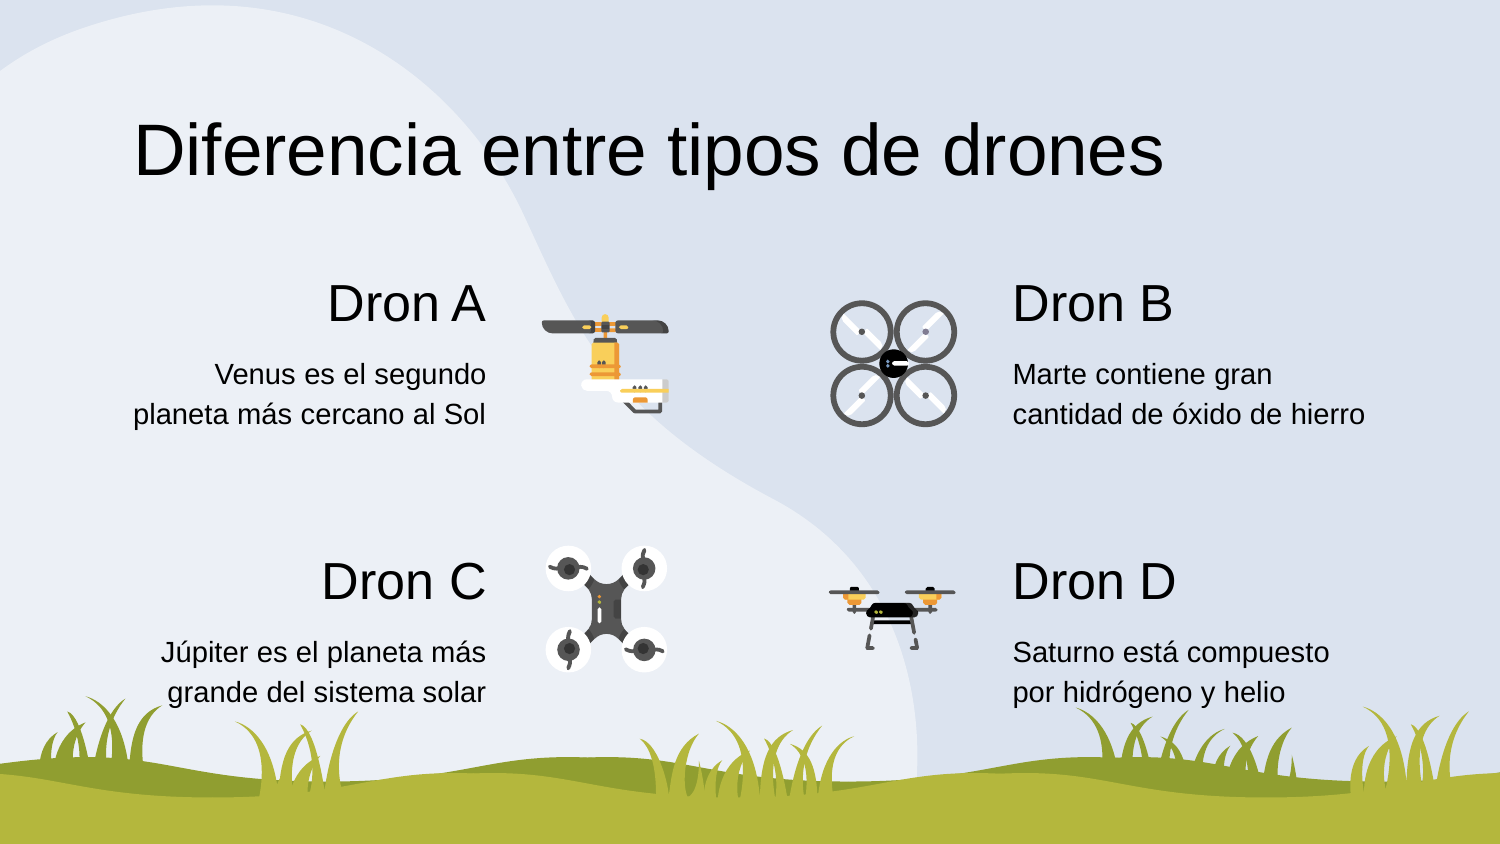

# Diferencia entre tipos de drones
Dron A
Dron B

Venus es el segundo planeta más cercano al Sol
Marte contiene gran cantidad de óxido de hierro
Dron C
Dron D

Júpiter es el planeta más grande del sistema solar
Saturno está compuesto por hidrógeno y helio